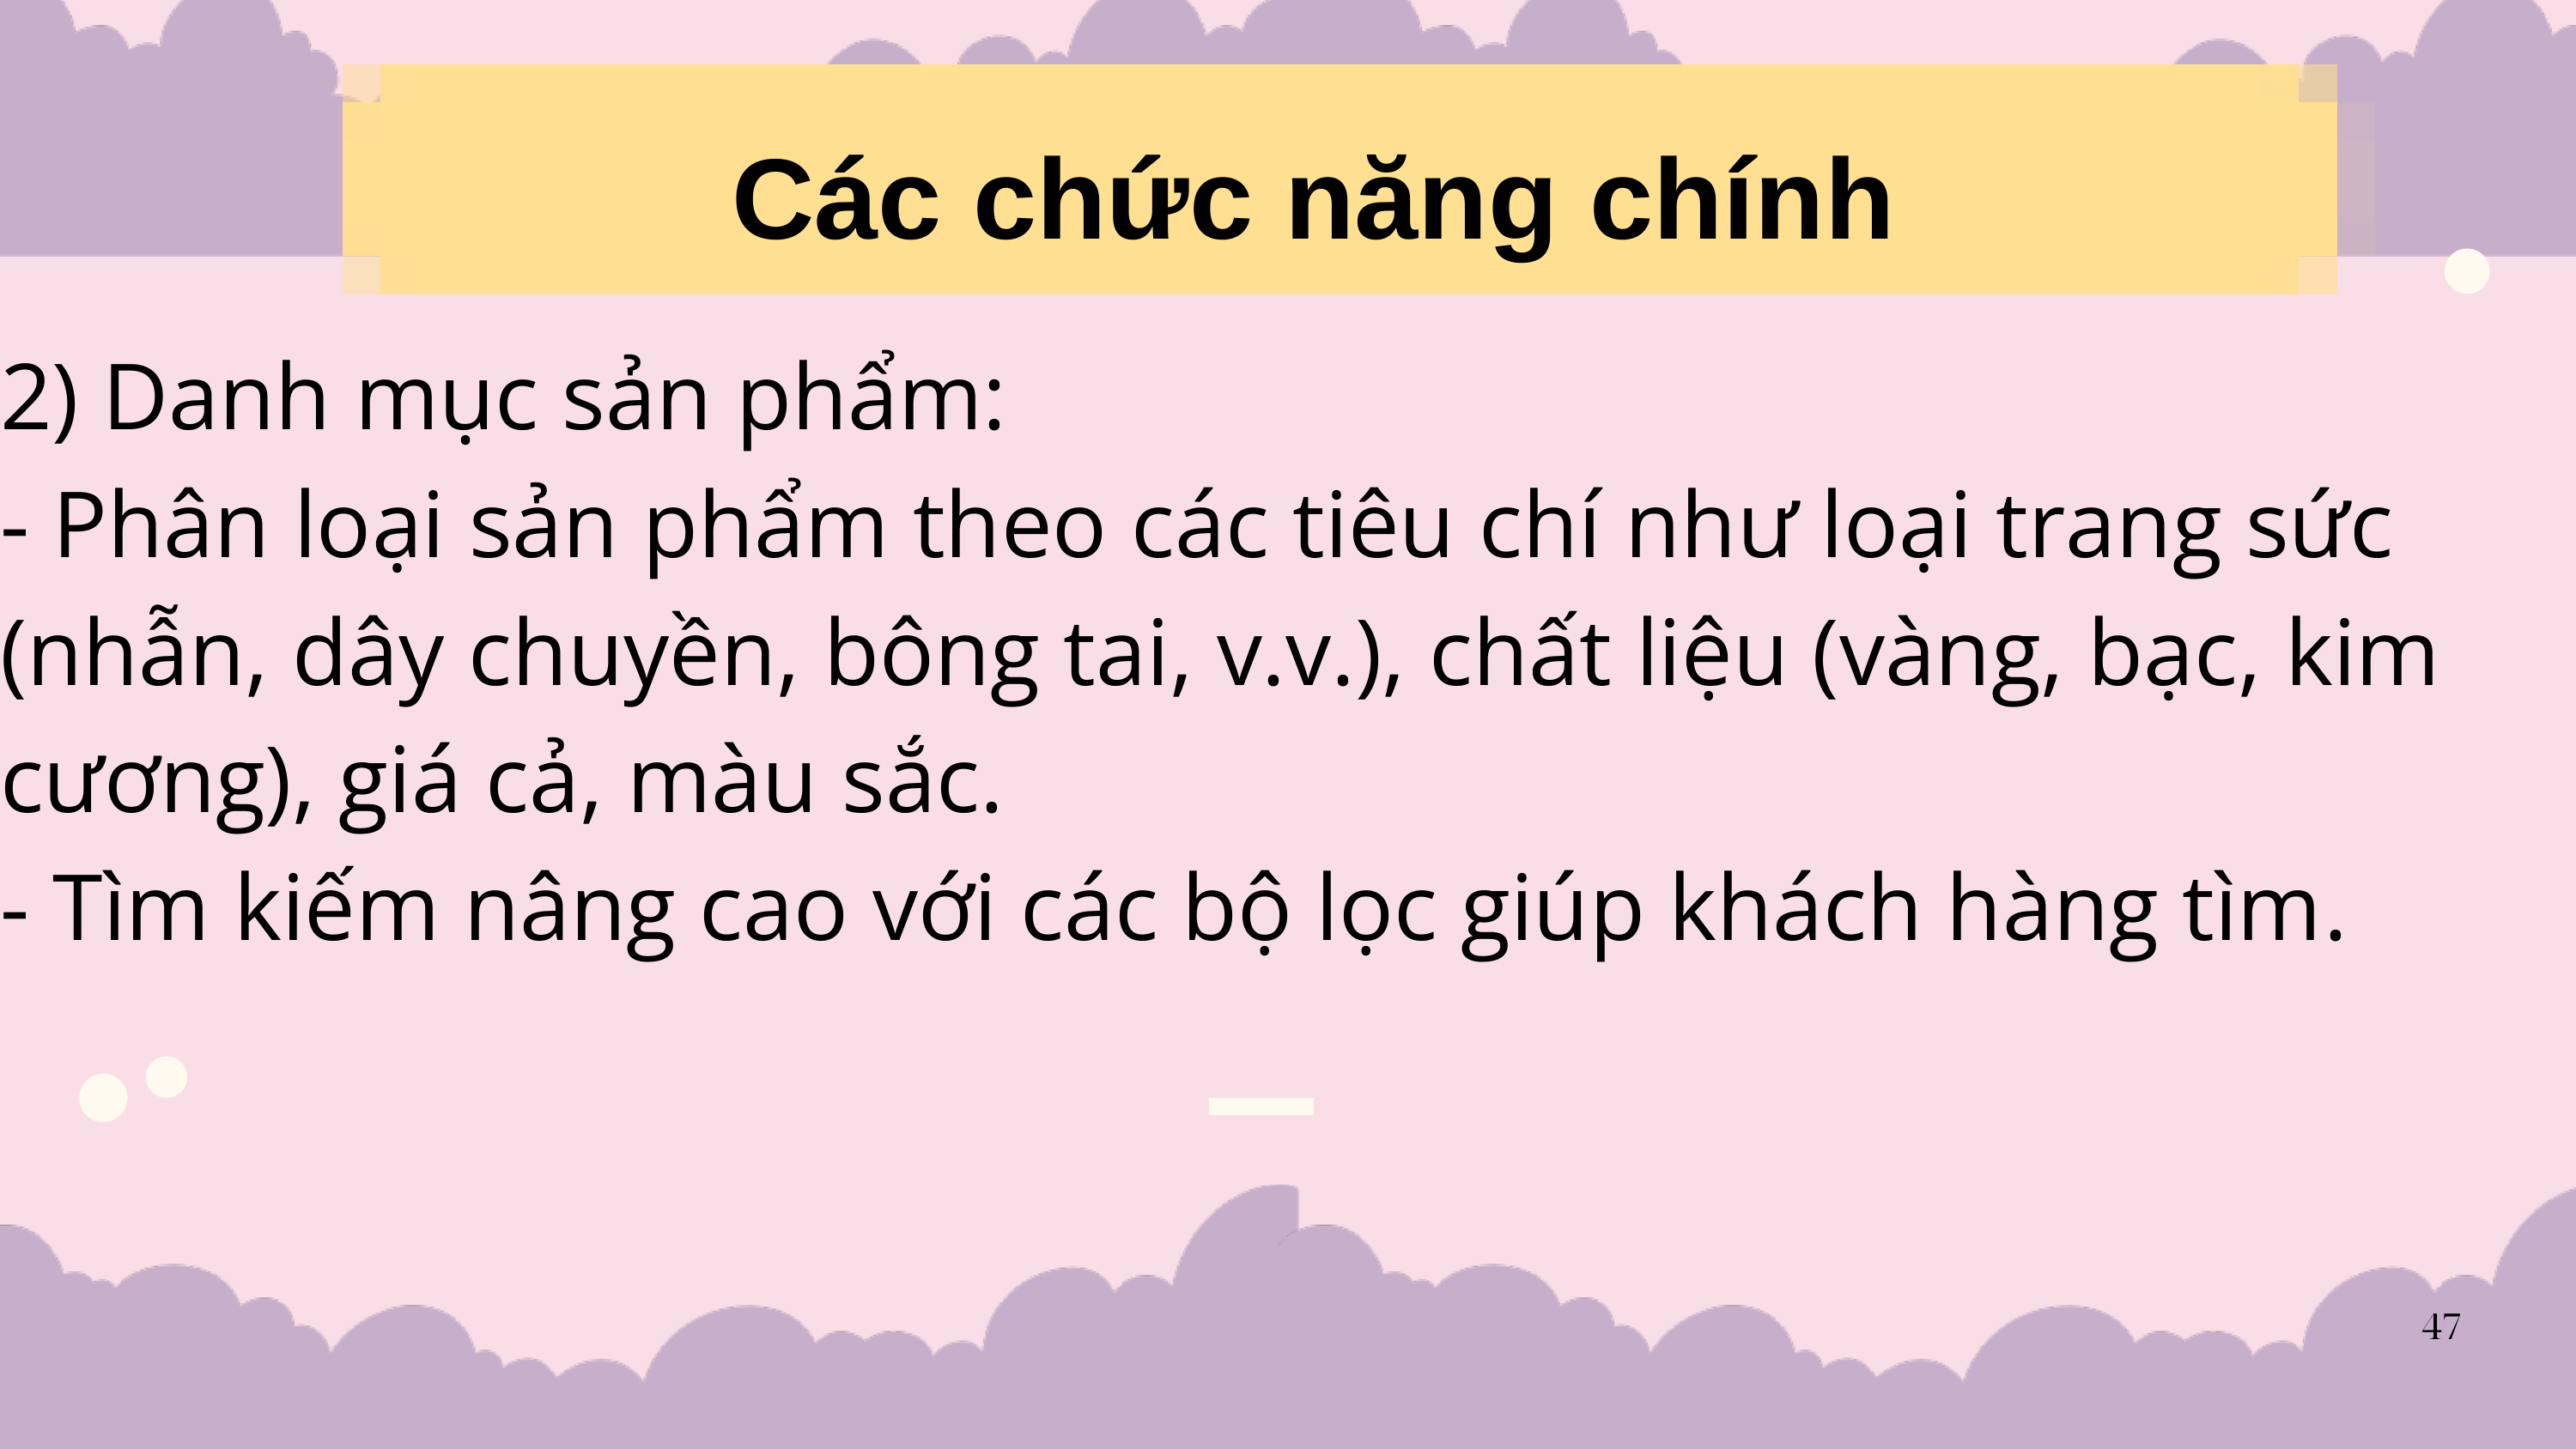

Các chức năng chính

2) Danh mục sản phẩm:
- Phân loại sản phẩm theo các tiêu chí như loại trang sức (nhẫn, dây chuyền, bông tai, v.v.), chất liệu (vàng, bạc, kim cương), giá cả, màu sắc.
- Tìm kiếm nâng cao với các bộ lọc giúp khách hàng tìm​.

47